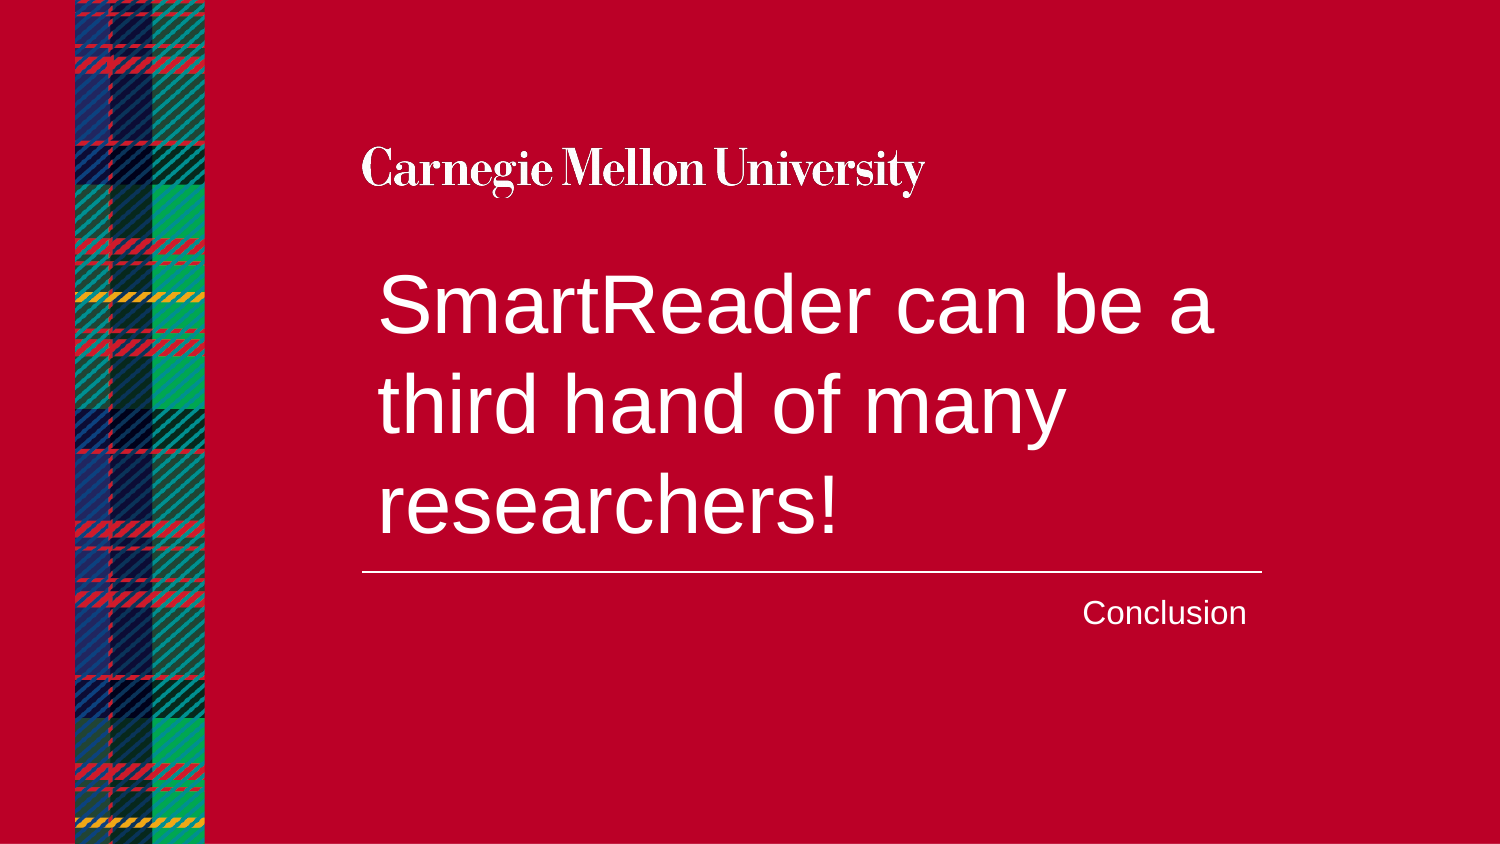

SmartReader can be a third hand of many researchers!
Conclusion